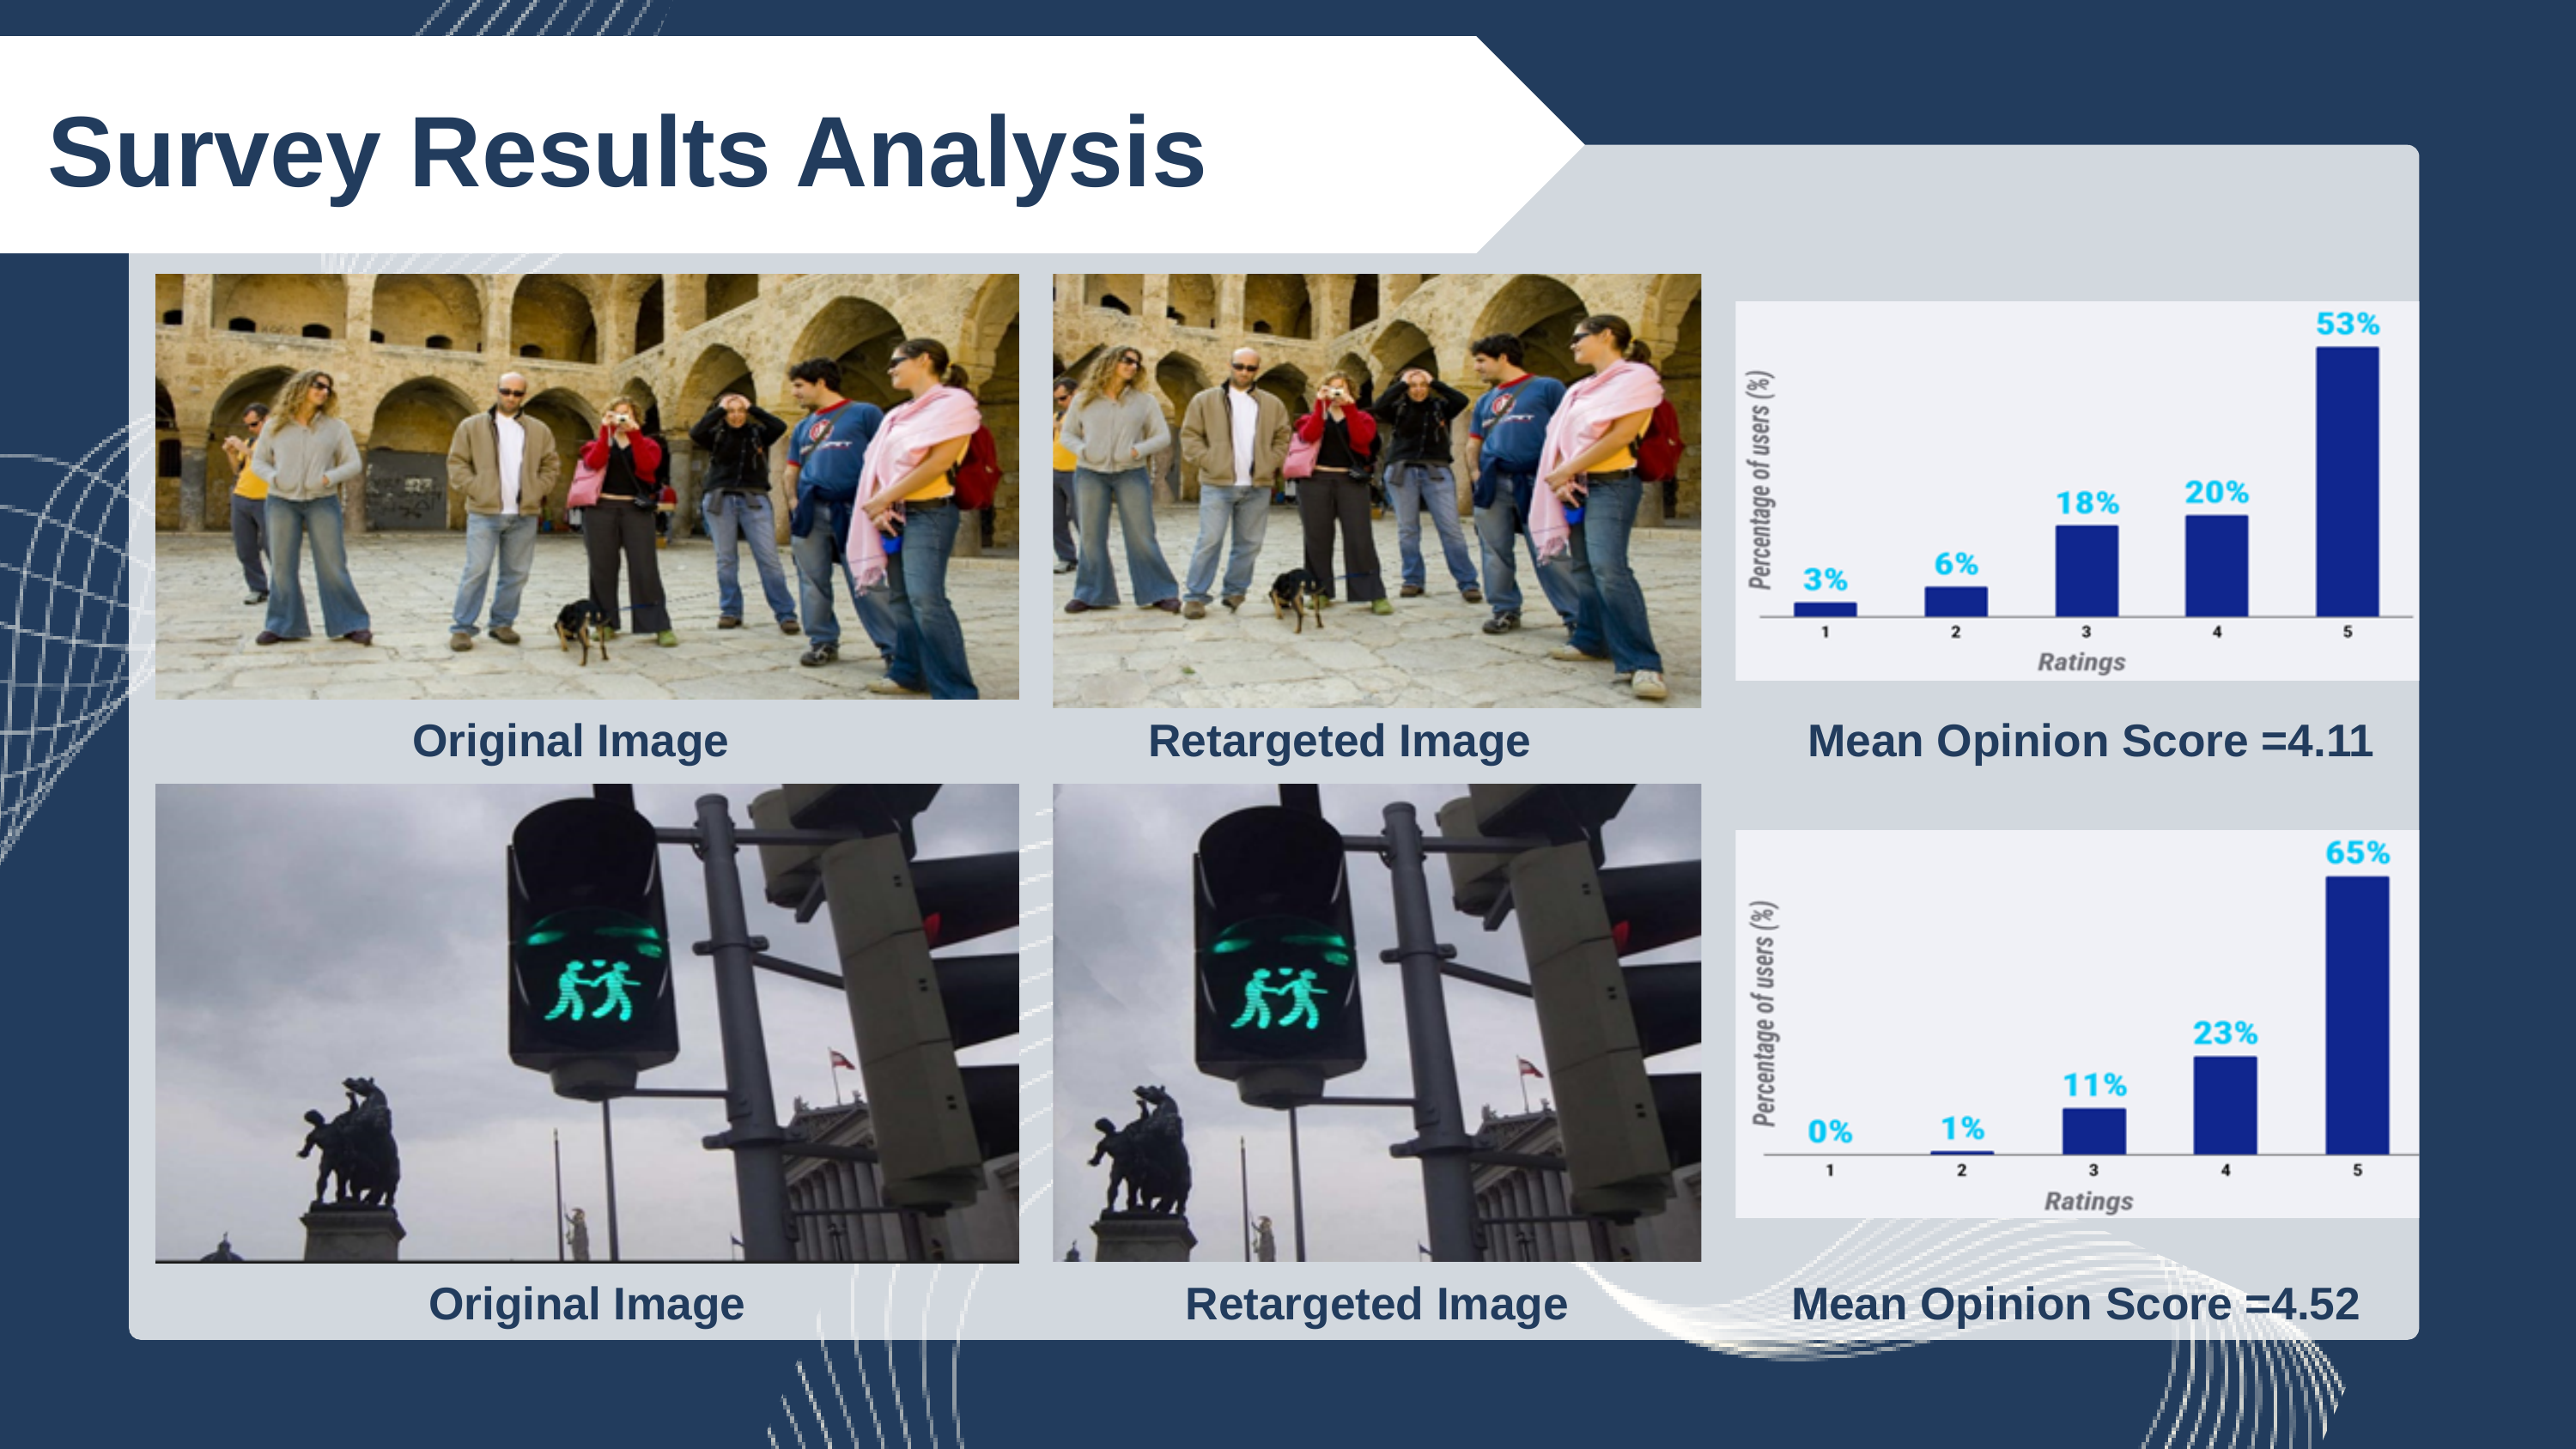

Survey Results Analysis

Original Image
Retargeted Image
Mean Opinion Score =4.11

Original Image
Retargeted Image
Mean Opinion Score =4.52